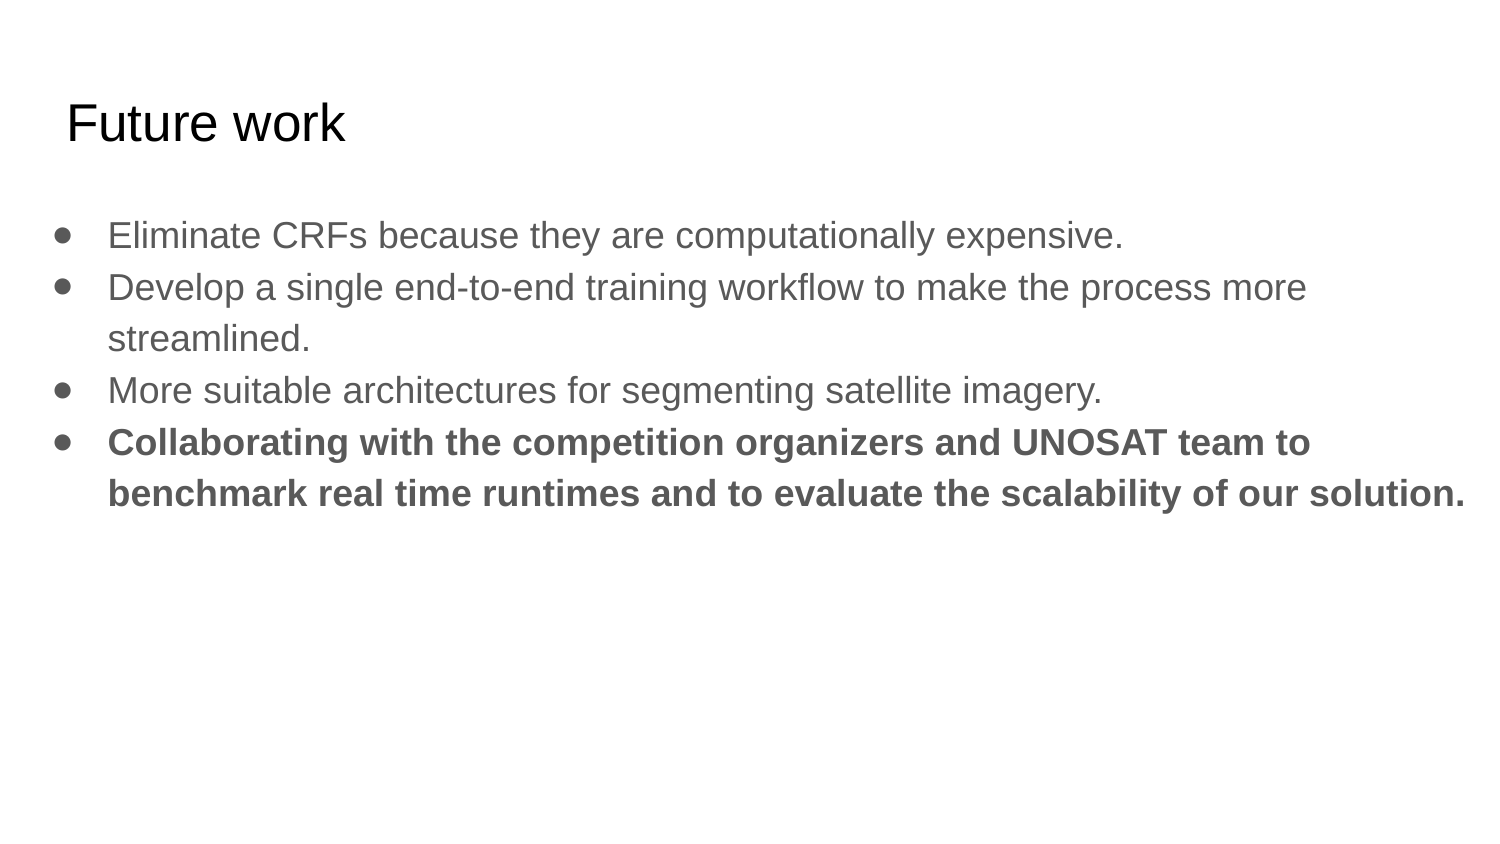

# Future work
Eliminate CRFs because they are computationally expensive.
Develop a single end-to-end training workflow to make the process more streamlined.
More suitable architectures for segmenting satellite imagery.
Collaborating with the competition organizers and UNOSAT team to benchmark real time runtimes and to evaluate the scalability of our solution.